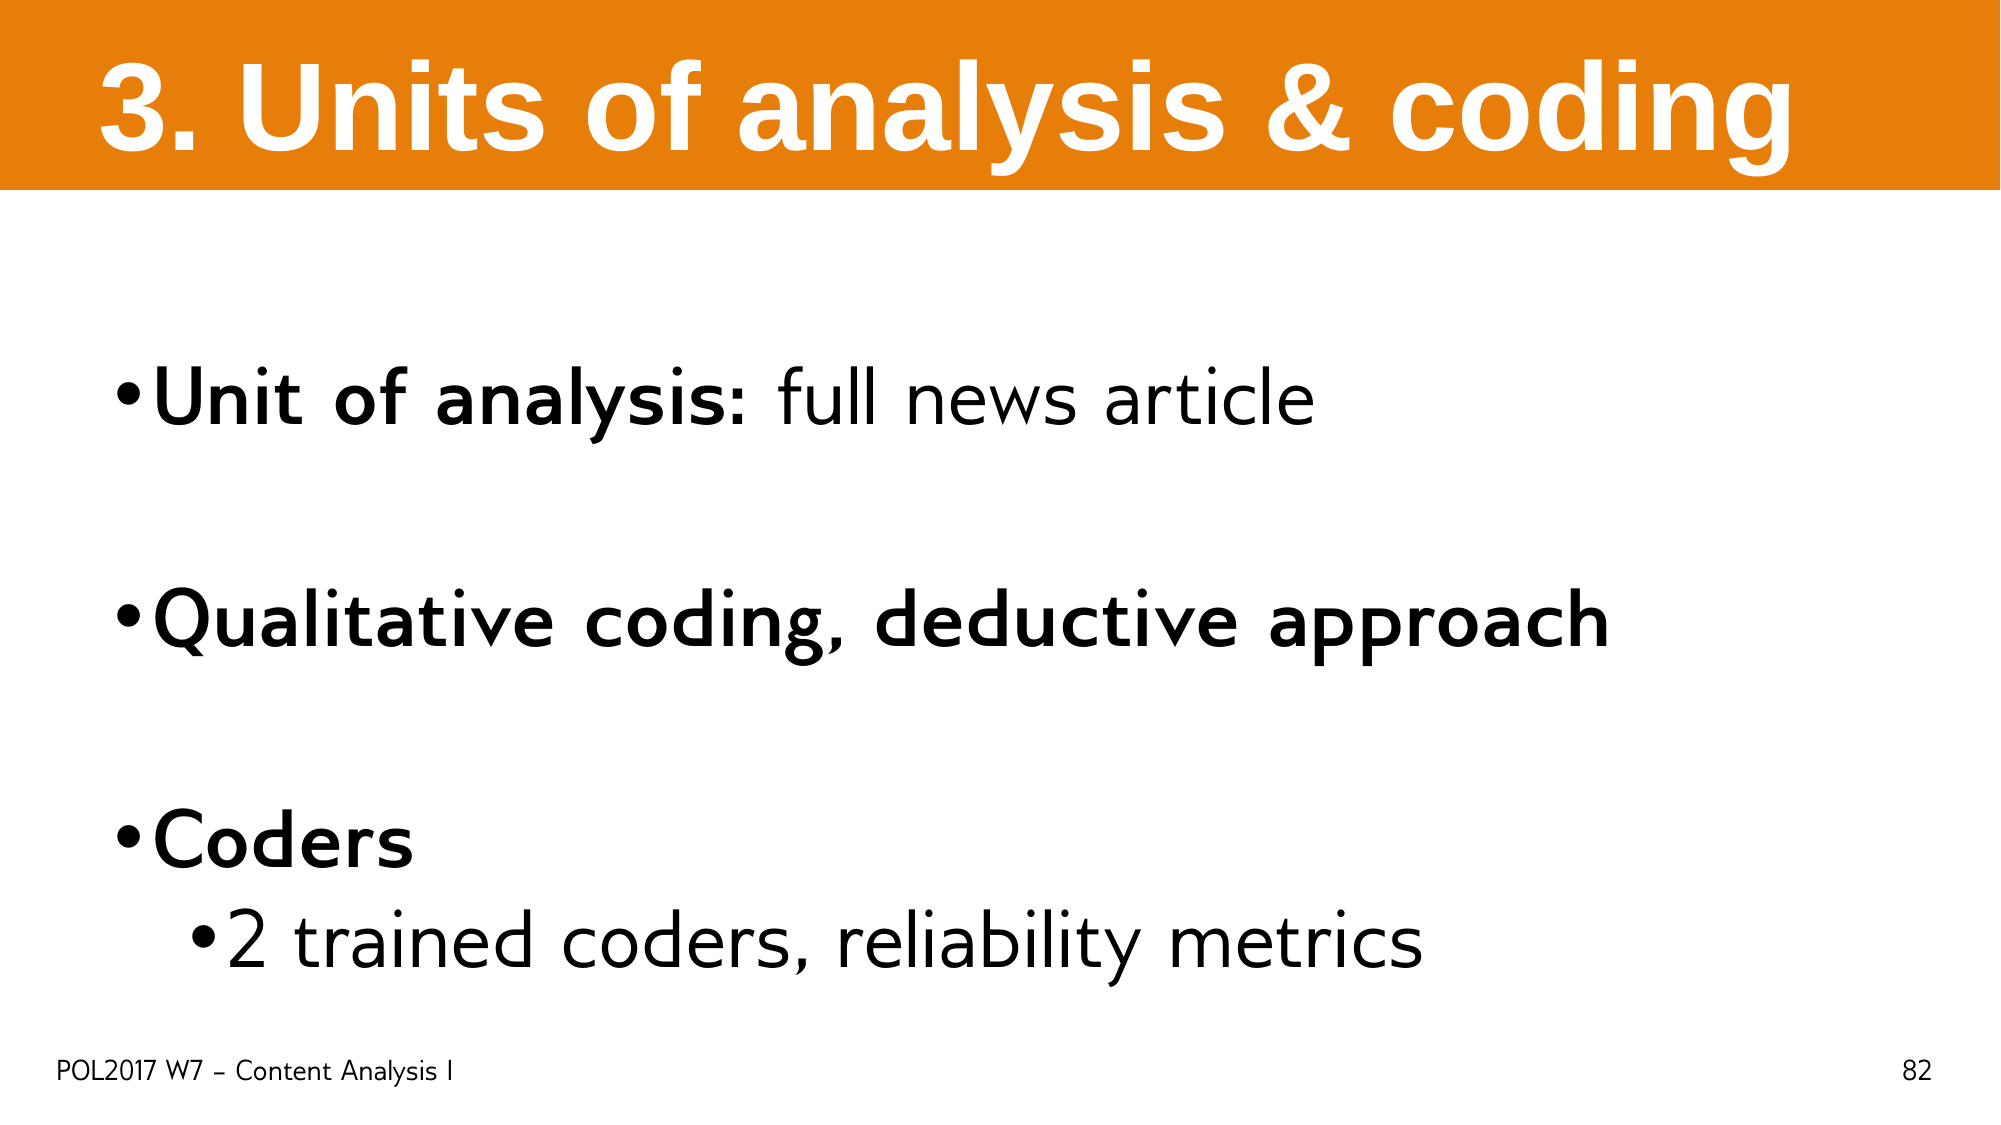

# 3. Units of analysis & coding
Unit of analysis: full news article

Qualitative coding, deductive approach

Coders
2 trained coders, reliability metrics
POL2017 W7 – Content Analysis I
82